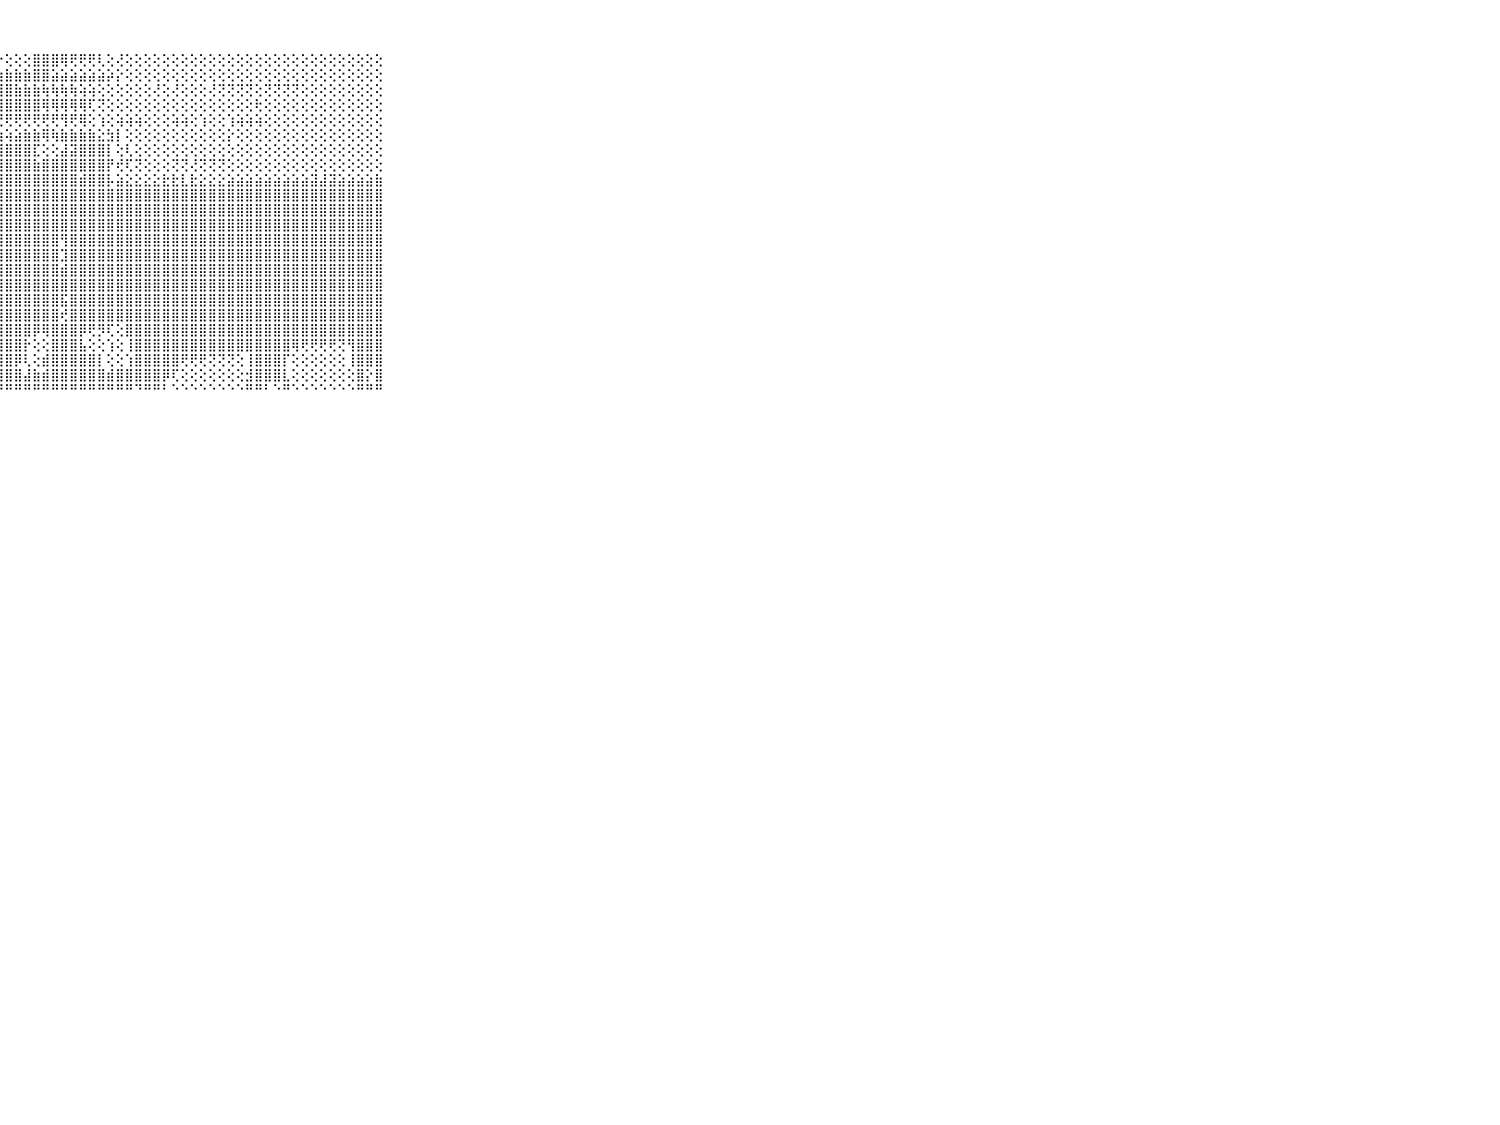

⠀⠀⠀⠀⠀⠀⠀⠀⠀⠀⠀⣿⣿⣿⣿⣿⣿⣿⣿⣿⣿⣿⣿⣿⣿⣿⣿⡕⢕⢕⢕⣿⣿⣿⢿⢟⢟⢟⢇⢕⢜⢕⢕⢕⢕⢕⢕⢕⢕⢕⢕⢕⢕⢕⢕⢕⢕⢕⢕⢕⢕⢕⢕⢕⢕⢕⢕⢕⢕⠀⠀⠀⠀⠀⠀⠀⠀⠀⠀⠀⠀
⠀⠀⠀⠀⠀⠀⠀⠀⠀⠀⠀⣻⣟⣟⣿⣿⣿⣿⢿⢿⢿⣿⣿⣿⣿⣿⣿⣷⣷⣷⣷⣿⣿⣵⣵⣵⣵⣵⣵⡵⡕⢕⢕⢕⢕⢕⢕⢕⢕⢕⢕⢕⢕⢕⢕⢕⢕⢕⢕⢕⢕⢕⢕⢕⢕⢕⢕⢕⢕⠀⠀⠀⠀⠀⠀⠀⠀⠀⠀⠀⠀
⠀⠀⠀⠀⠀⠀⠀⠀⠀⠀⠀⣿⣿⣽⣽⣽⣽⣿⣿⣿⣿⣿⣿⣿⣿⣿⣿⣿⣿⣷⣷⣷⢷⢷⢷⢷⢵⢵⢕⢕⢕⢕⢕⢕⢜⢕⢜⢕⢕⢕⢜⢝⢝⢝⢝⢕⢝⢝⢝⢝⢕⢕⢕⢕⢕⢕⢕⢕⢕⠀⠀⠀⠀⠀⠀⠀⠀⠀⠀⠀⠀
⠀⠀⠀⠀⠀⠀⠀⠀⠀⠀⠀⣿⣿⣟⣟⣟⣟⣟⣟⣗⣞⣻⣿⣿⣿⣿⣿⣿⣿⣿⣿⣿⢿⢿⢿⢿⢿⢏⢝⢕⢕⢕⢕⢕⢕⢕⢕⢕⢕⢕⢕⢕⢕⢕⢕⢗⢕⢕⢕⢕⢕⢕⢕⢕⢕⢕⢕⢕⢕⠀⠀⠀⠀⠀⠀⠀⠀⠀⠀⠀⠀
⠀⠀⠀⠀⠀⠀⠀⠀⠀⠀⠀⢕⣞⣟⣿⣻⣽⣿⣿⣿⣿⣿⣯⣽⣽⣝⣝⢟⢟⢟⢟⢟⢟⢟⢻⢟⢿⢕⢱⢕⢵⢵⢵⢕⢕⢕⢵⢵⢕⢱⢕⢕⢱⢵⢵⢵⢕⢕⢕⢕⢕⢕⢕⢕⢕⢕⢕⢕⢕⠀⠀⠀⠀⠀⠀⠀⠀⠀⠀⠀⠀
⠀⠀⠀⠀⠀⠀⠀⠀⠀⠀⠀⣿⣿⣿⣿⣿⣿⣿⣿⣿⣿⣿⣿⣿⣿⣿⣧⣵⢵⣵⣷⣷⢿⢷⣷⣷⣷⣷⣕⣳⡇⢕⢕⢕⢕⢕⢕⢕⢕⢕⢕⢕⡕⢕⢕⢕⢕⢕⢕⢕⢕⢕⢕⢕⢕⢕⢕⢕⢕⠀⠀⠀⠀⠀⠀⠀⠀⠀⠀⠀⠀
⠀⠀⠀⠀⠀⠀⠀⠀⠀⠀⠀⣿⣿⣿⣿⣿⣿⣿⣿⣿⣿⣿⣿⣿⣿⣿⣿⣿⣿⣿⣿⣏⢕⢕⣼⣽⣿⣿⣿⡇⢕⢇⢕⢕⢕⢕⢕⢕⢕⢕⢕⢕⢕⢕⢕⢕⢕⢕⢕⢕⢕⢕⢕⢕⢕⢕⢕⢕⢕⠀⠀⠀⠀⠀⠀⠀⠀⠀⠀⠀⠀
⠀⠀⠀⠀⠀⠀⠀⠀⠀⠀⠀⣿⣿⣿⣿⣿⣿⣿⣿⣿⣿⣿⣿⣿⣿⣿⣿⣿⣿⣿⣿⣷⣿⣿⣿⣿⣿⣿⣿⡟⢞⢏⢝⢕⢕⢕⢝⢝⢜⢝⢝⢝⢕⢕⢕⢕⢕⢕⢕⢕⢕⢕⢕⢕⢕⢕⢕⢕⢕⠀⠀⠀⠀⠀⠀⠀⠀⠀⠀⠀⠀
⠀⠀⠀⠀⠀⠀⠀⠀⠀⠀⠀⣿⣿⣿⣿⣿⣿⣿⣿⣿⣿⣿⣿⣿⣿⣿⣿⣿⣿⣿⣿⣿⣿⣿⣿⣿⣾⣿⣿⡧⣵⣕⣕⣕⣕⣗⣗⣇⣗⣕⣕⣕⣵⣵⣵⣵⣵⣵⣵⣵⣵⣽⣼⣽⣵⣵⣵⣵⣷⠀⠀⠀⠀⠀⠀⠀⠀⠀⠀⠀⠀
⠀⠀⠀⠀⠀⠀⠀⠀⠀⠀⠀⣿⣿⣿⣿⣿⣿⣿⣿⣿⣿⣿⣿⣿⣿⣿⣿⣿⣿⣿⣿⣿⣿⣿⣿⣿⣿⣿⣿⣿⣿⣿⣿⣿⣿⣿⣿⣿⣿⣿⣿⣿⣿⣿⣿⣿⣿⣿⣿⣿⣿⣿⣿⣿⣿⣿⣿⣿⣿⠀⠀⠀⠀⠀⠀⠀⠀⠀⠀⠀⠀
⠀⠀⠀⠀⠀⠀⠀⠀⠀⠀⠀⣿⣿⣿⣿⣿⣿⣿⣿⣿⣿⣿⣿⣿⣿⣿⣿⣿⣿⣿⣿⣿⣿⣿⣿⣿⣿⣿⣿⣿⣿⣿⣿⣿⣿⣿⣿⣿⣿⣿⣿⣿⣿⣿⣿⣿⣿⣿⣿⣿⣿⣿⣿⣿⣿⣿⣿⣿⣿⠀⠀⠀⠀⠀⠀⠀⠀⠀⠀⠀⠀
⠀⠀⠀⠀⠀⠀⠀⠀⠀⠀⠀⣿⣿⣿⣿⣿⣿⣿⣿⣿⣿⣿⣿⣿⣿⣿⣿⣿⣿⣿⣿⣿⣿⣿⣿⣿⣿⣿⣿⣿⣿⣿⣿⣿⣿⣿⣿⣿⣿⣿⣿⣿⣿⣿⣿⣿⣿⣿⣿⣿⣿⣿⣿⣿⣿⣿⣿⣿⣿⠀⠀⠀⠀⠀⠀⠀⠀⠀⠀⠀⠀
⠀⠀⠀⠀⠀⠀⠀⠀⠀⠀⠀⣿⣿⣿⣿⣿⣿⣿⣿⣿⣿⣿⣿⣿⣿⣿⣿⣿⣿⣿⣿⣿⣿⣿⢻⣿⣿⣿⣿⣿⣿⣿⣿⣿⣿⣿⣿⣿⣿⣿⣿⣿⣿⣿⣿⣿⣿⣿⣿⣿⣿⣿⣿⣿⣿⣿⣿⣿⣿⠀⠀⠀⠀⠀⠀⠀⠀⠀⠀⠀⠀
⠀⠀⠀⠀⠀⠀⠀⠀⠀⠀⠀⣿⣿⣿⣿⣿⣿⣿⣿⣿⣿⣿⣿⣿⣿⣿⣿⣿⣿⣿⣿⣿⣿⣿⣹⣿⣿⣿⣿⣿⣿⣿⣿⣿⣿⣿⣿⣿⣿⣿⣿⣿⣿⣿⣿⣿⣿⣿⣿⣿⣿⣿⣿⣿⣿⣿⣿⣿⣿⠀⠀⠀⠀⠀⠀⠀⠀⠀⠀⠀⠀
⠀⠀⠀⠀⠀⠀⠀⠀⠀⠀⠀⣿⣿⣿⣿⣿⣿⣿⣿⣿⣿⣿⣿⣿⣿⣿⣿⣿⣿⣿⣿⣿⣿⣿⣾⣿⣿⣿⣿⣿⣿⣿⣿⣿⣿⣿⣿⣿⣿⣿⣿⣿⣿⣿⣿⣿⣿⣿⣿⣿⣿⣿⣿⣿⣿⣿⣿⣿⣿⠀⠀⠀⠀⠀⠀⠀⠀⠀⠀⠀⠀
⠀⠀⠀⠀⠀⠀⠀⠀⠀⠀⠀⣿⣿⣿⣿⣿⣿⣿⣿⣿⣿⣿⣿⣿⣿⣿⣿⣿⣿⣿⣿⣿⣿⣿⣿⣿⣿⣿⣿⣿⣿⣿⣿⣿⣿⣿⣿⣿⣿⣿⣿⣿⣿⣿⣿⣿⣿⣿⣿⣿⣿⣿⣿⣿⣿⣿⣿⣿⣿⠀⠀⠀⠀⠀⠀⠀⠀⠀⠀⠀⠀
⠀⠀⠀⠀⠀⠀⠀⠀⠀⠀⠀⣿⣿⣿⣿⣿⣿⣿⣿⣿⣿⣿⣿⣿⣿⣿⣿⣿⣿⣿⣿⣿⣿⣿⣯⣿⣿⣿⣿⣿⣿⣿⣿⣿⣿⣿⣿⣿⣿⣿⣿⣿⣿⣿⣿⣿⣿⣿⣿⣿⣿⣿⣿⣿⣿⣿⣿⣿⣿⠀⠀⠀⠀⠀⠀⠀⠀⠀⠀⠀⠀
⠀⠀⠀⠀⠀⠀⠀⠀⠀⠀⠀⣿⣿⣿⣿⣿⣿⣿⣿⣿⣿⣿⣿⣿⣿⣿⣿⣿⣿⣿⣿⣿⣿⣿⢞⣿⣿⣿⣿⣿⣿⣿⣿⣿⣿⣿⣿⣿⣿⣿⣿⣿⣿⣿⣿⣿⣿⣿⣿⣿⣿⣿⣿⣿⣿⣿⣿⣿⣿⠀⠀⠀⠀⠀⠀⠀⠀⠀⠀⠀⠀
⠀⠀⠀⠀⠀⠀⠀⠀⠀⠀⠀⣿⣿⣿⣿⣿⣿⣿⣿⣿⣿⣿⣻⣿⣿⣿⣿⣿⣿⣿⣿⡿⢿⣿⣿⣿⡿⢟⡻⢏⢕⣿⣿⣿⣿⣿⣿⣿⣿⣿⣿⣿⣿⣿⣿⣿⣿⣿⣿⣿⣿⣿⣿⣿⣿⣿⣿⣿⣿⠀⠀⠀⠀⠀⠀⠀⠀⠀⠀⠀⠀
⠀⠀⠀⠀⠀⠀⠀⠀⠀⠀⠀⣿⣿⣿⣿⣿⣿⣿⣿⣿⣿⣿⣿⣿⣿⣿⣿⣿⣿⣿⡗⢕⢕⣿⣿⣿⣧⢕⢕⢱⢕⢸⣿⣿⣿⣿⣿⣿⣿⣿⣿⣿⣿⣿⣿⣿⣿⣿⣿⢿⢟⢟⢟⢟⢝⢻⣿⣿⣿⠀⠀⠀⠀⠀⠀⠀⠀⠀⠀⠀⠀
⠀⠀⠀⠀⠀⠀⠀⠀⠀⠀⠀⣿⣿⣿⣿⣿⣿⣿⣿⣿⣿⣿⣿⣿⣿⣿⣿⣿⣿⡿⢇⢕⣾⣿⣿⣿⣿⣿⡇⢕⢕⢱⣿⣿⣿⣿⣿⢟⢟⢟⢝⢝⢝⢕⢸⣿⣿⣿⡏⢕⢕⢕⢕⢕⢕⢸⣿⣿⣿⠀⠀⠀⠀⠀⠀⠀⠀⠀⠀⠀⠀
⠀⠀⠀⠀⠀⠀⠀⠀⠀⠀⠀⣿⣿⣿⣿⣿⣿⣿⣿⣿⣿⣿⣿⣿⣿⣿⣿⣿⣿⣿⣼⣷⣾⣿⣿⣿⣿⣿⣿⣾⣿⣿⣿⣿⣿⡿⢏⢕⢕⢕⢕⢕⢕⢕⣺⣿⣿⣿⣇⢕⢕⢕⢕⢕⢕⢕⣿⡕⣿⠀⠀⠀⠀⠀⠀⠀⠀⠀⠀⠀⠀
⠀⠀⠀⠀⠀⠀⠀⠀⠀⠀⠀⠛⠛⠛⠛⠛⠛⠛⠛⠛⠛⠛⠛⠛⠛⠛⠛⠛⠛⠛⠛⠛⠛⠛⠛⠛⠛⠛⠛⠛⠛⠛⠙⠛⠛⠃⠑⠑⠑⠑⠑⠑⠑⠑⠛⠛⠃⠑⠛⠑⠑⠑⠑⠑⠑⠑⠛⠛⠛⠀⠀⠀⠀⠀⠀⠀⠀⠀⠀⠀⠀